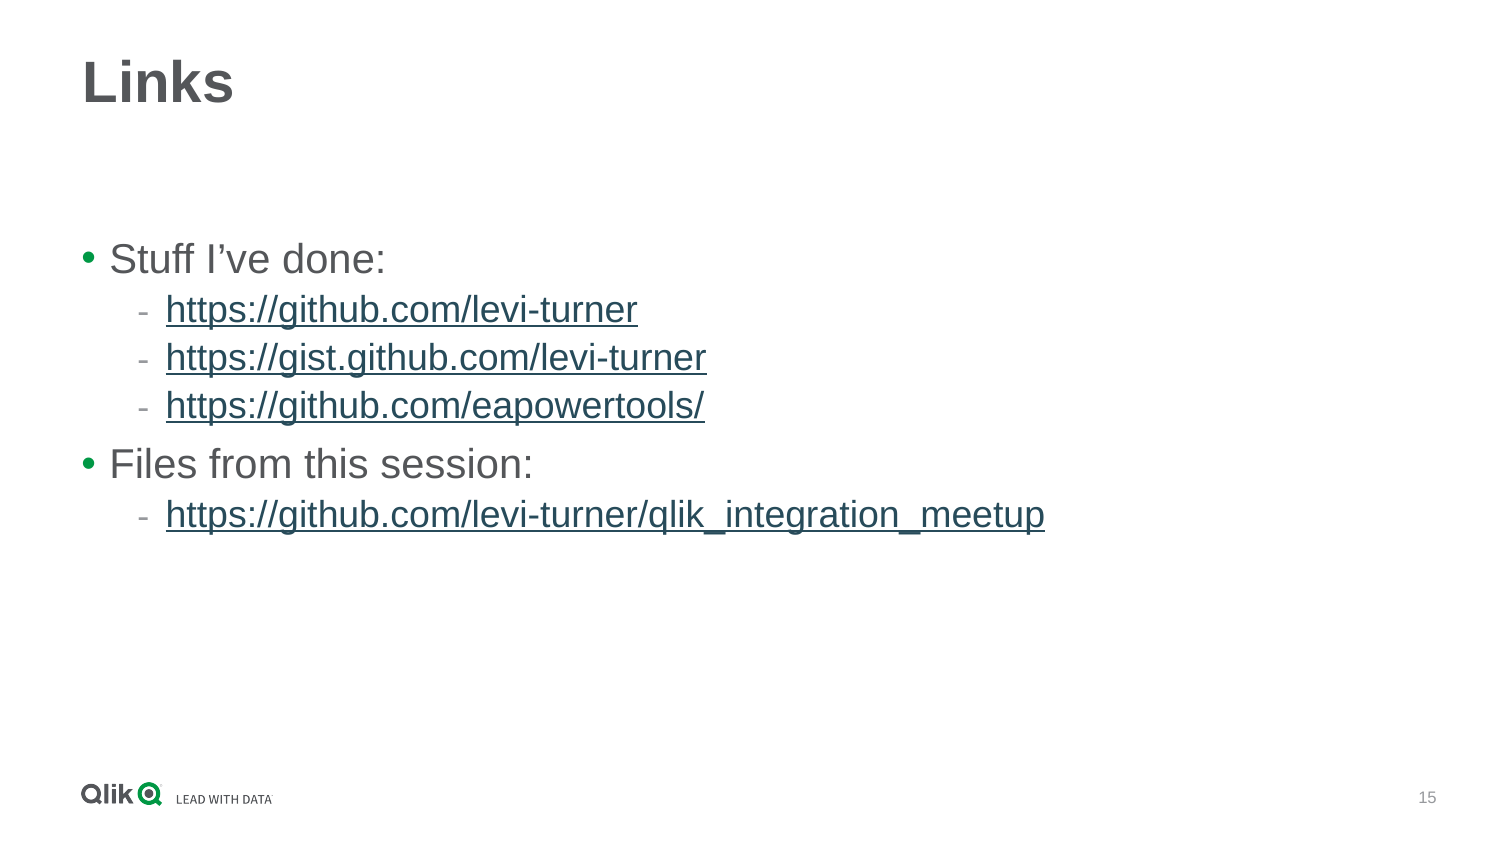

# Links
Stuff I’ve done:
https://github.com/levi-turner
https://gist.github.com/levi-turner
https://github.com/eapowertools/
Files from this session:
https://github.com/levi-turner/qlik_integration_meetup